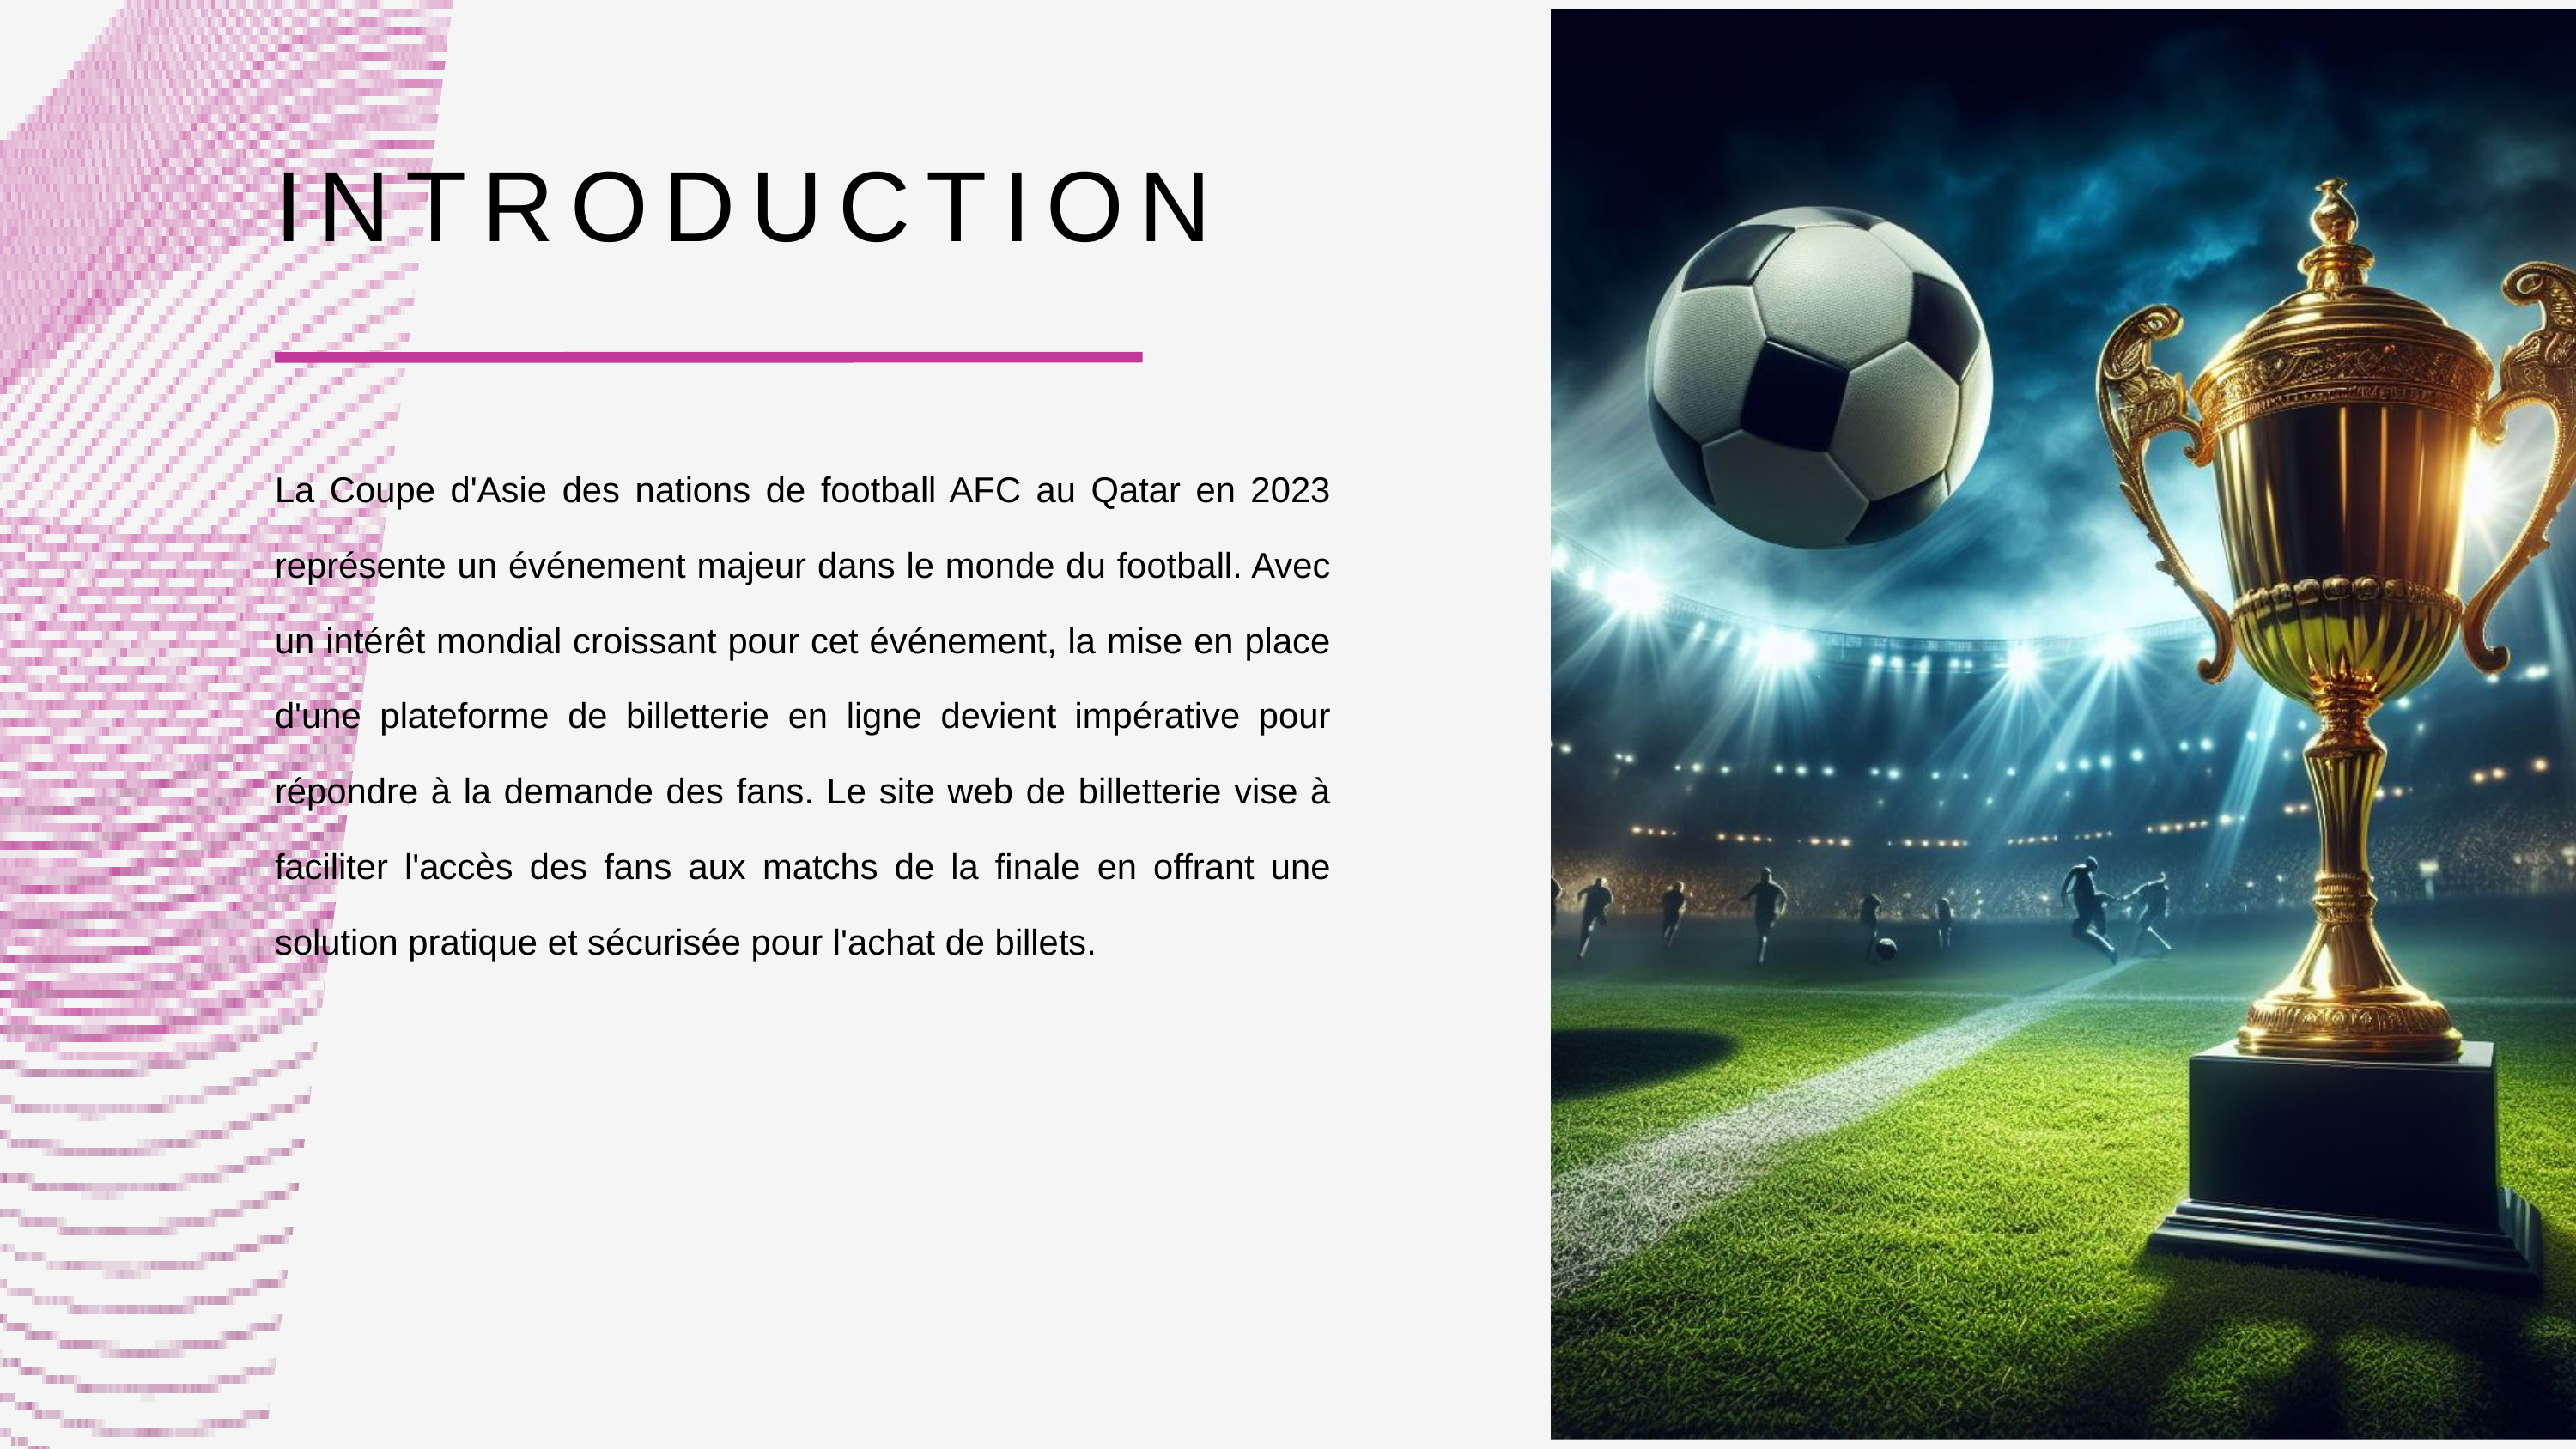

INTRODUCTION

La Coupe d'Asie des nations de football AFC au Qatar en 2023 représente un événement majeur dans le monde du football. Avec un intérêt mondial croissant pour cet événement, la mise en place d'une plateforme de billetterie en ligne devient impérative pour répondre à la demande des fans. Le site web de billetterie vise à faciliter l'accès des fans aux matchs de la finale en offrant une solution pratique et sécurisée pour l'achat de billets.